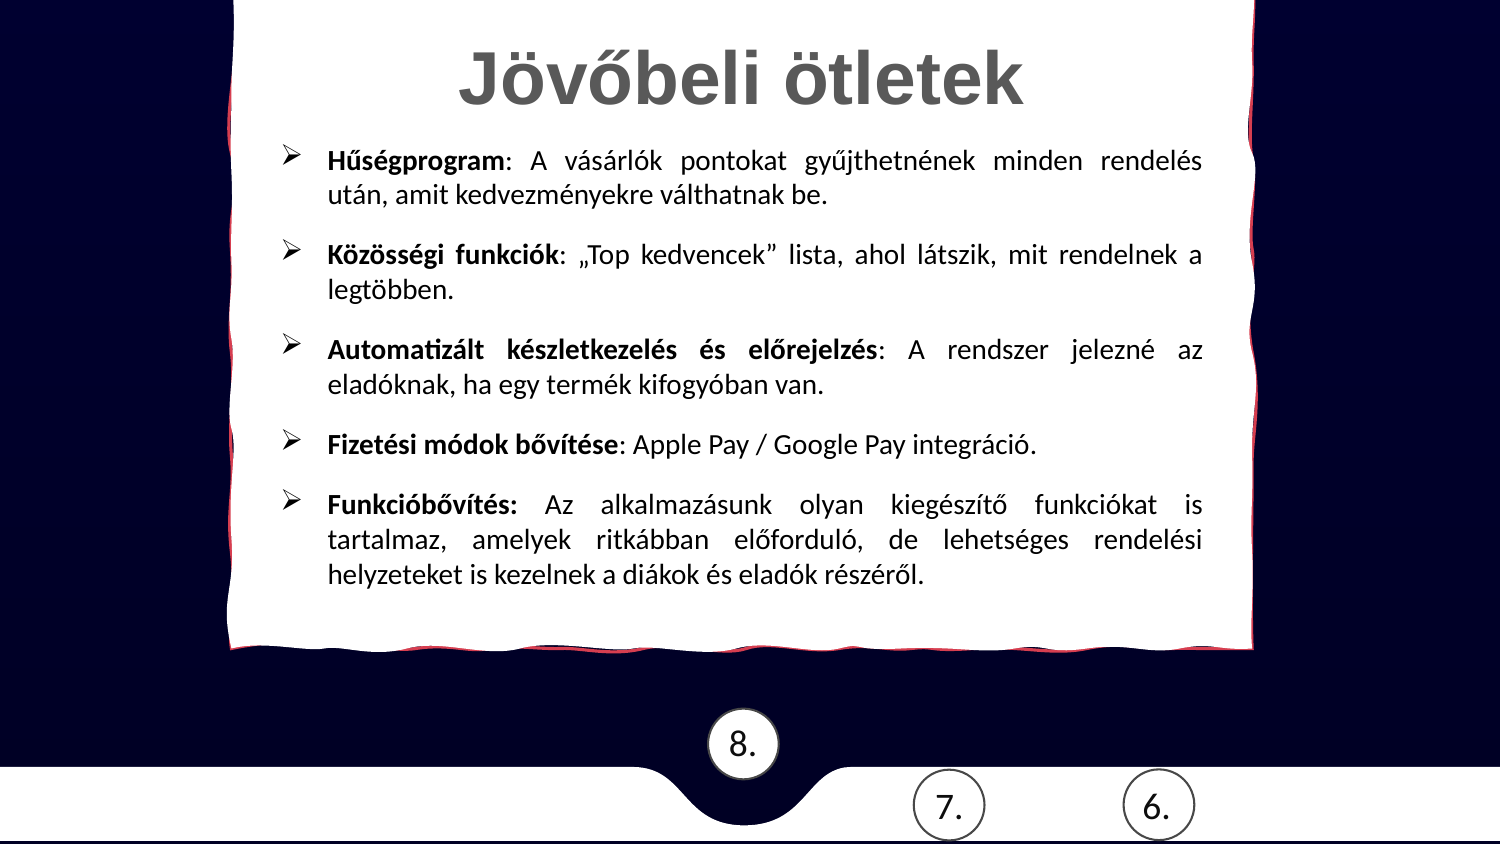

Jövőbeli ötletek
Hűségprogram: A vásárlók pontokat gyűjthetnének minden rendelés után, amit kedvezményekre válthatnak be.
Közösségi funkciók: „Top kedvencek” lista, ahol látszik, mit rendelnek a legtöbben.
Automatizált készletkezelés és előrejelzés: A rendszer jelezné az eladóknak, ha egy termék kifogyóban van.
Fizetési módok bővítése: Apple Pay / Google Pay integráció.
Funkcióbővítés: Az alkalmazásunk olyan kiegészítő funkciókat is tartalmaz, amelyek ritkábban előforduló, de lehetséges rendelési helyzeteket is kezelnek a diákok és eladók részéről.
# Interactive Corporate Interface for Business

8.
a

7.
6.